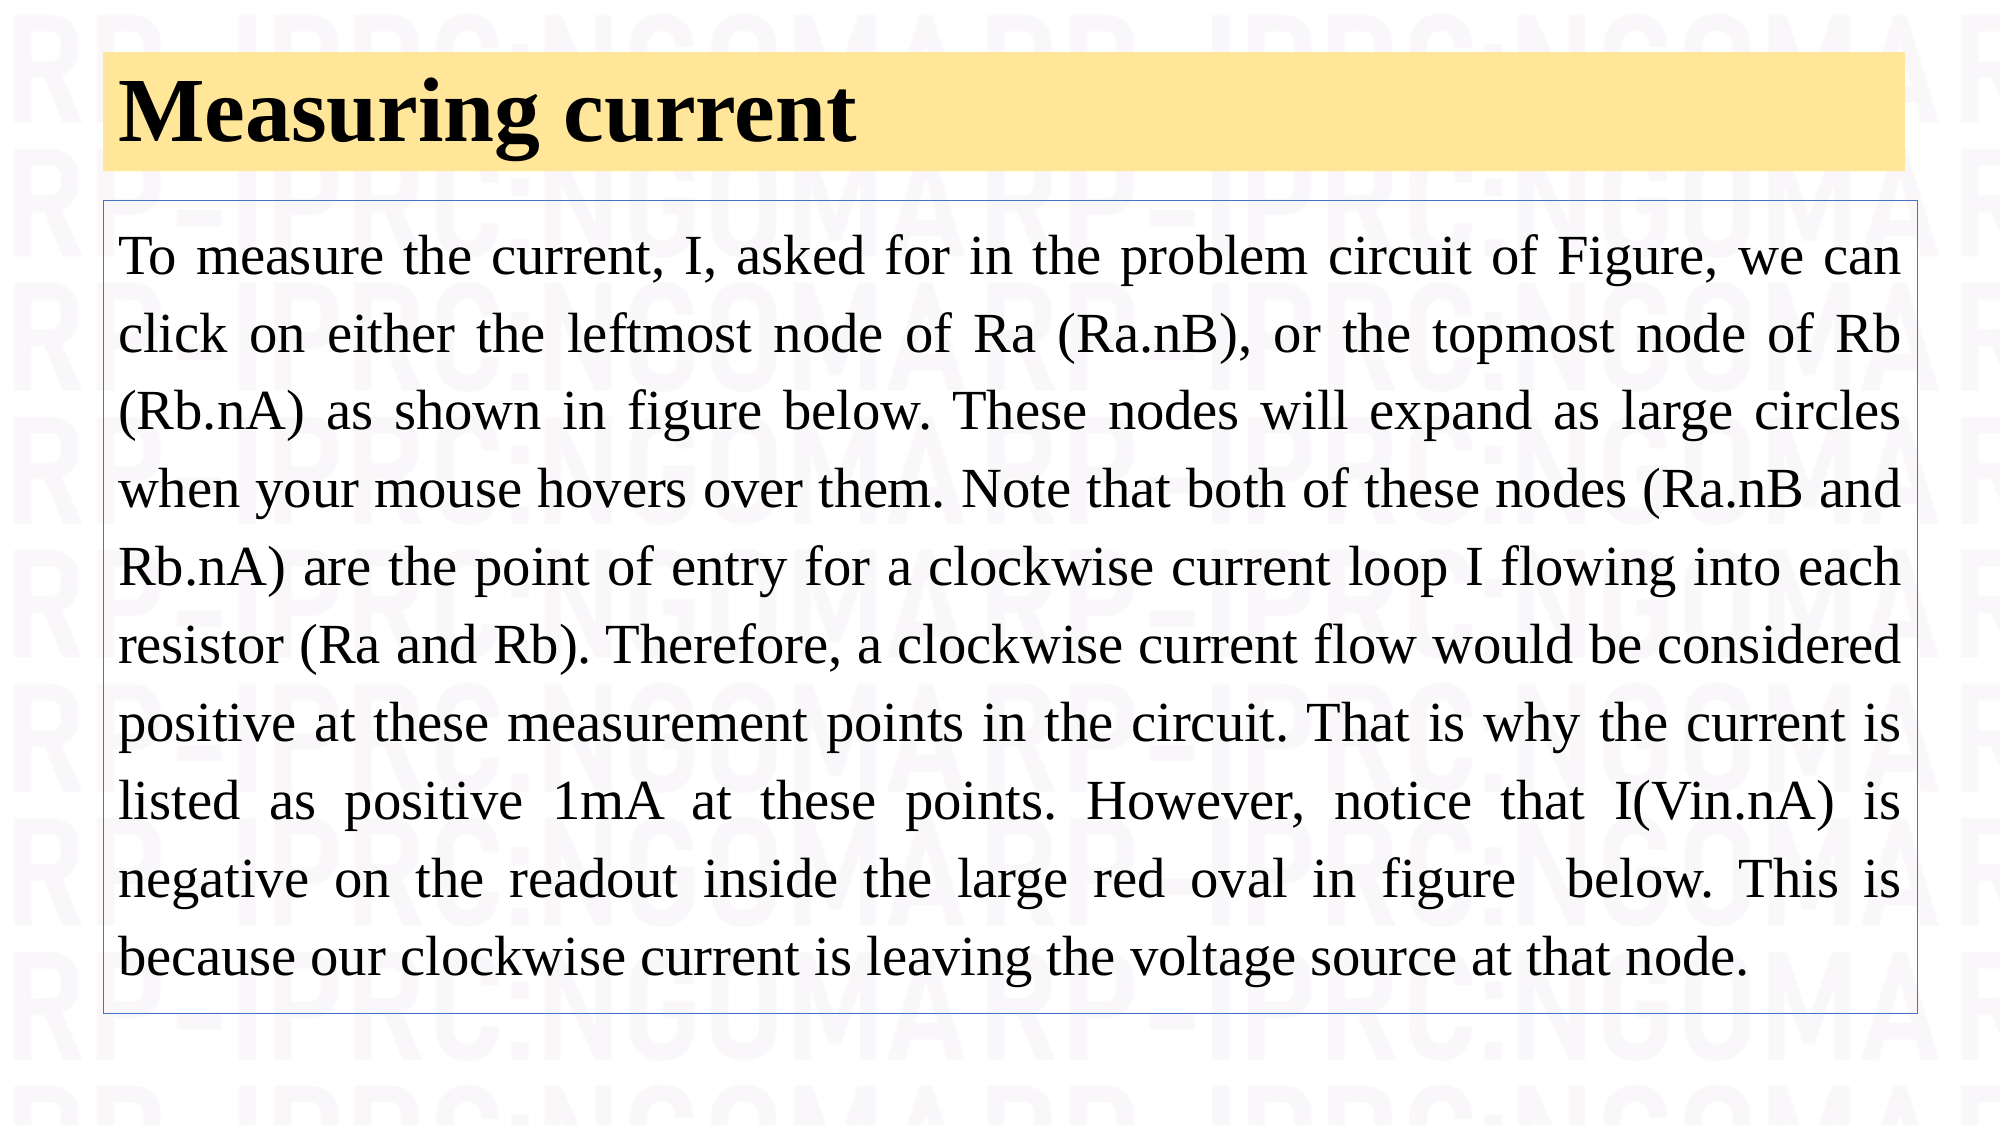

# Measuring current
To measure the current, I, asked for in the problem circuit of Figure, we can click on either the leftmost node of Ra (Ra.nB), or the topmost node of Rb (Rb.nA) as shown in figure below. These nodes will expand as large circles when your mouse hovers over them. Note that both of these nodes (Ra.nB and Rb.nA) are the point of entry for a clockwise current loop I flowing into each resistor (Ra and Rb). Therefore, a clockwise current flow would be considered positive at these measurement points in the circuit. That is why the current is listed as positive 1mA at these points. However, notice that I(Vin.nA) is negative on the readout inside the large red oval in figure  below. This is because our clockwise current is leaving the voltage source at that node.